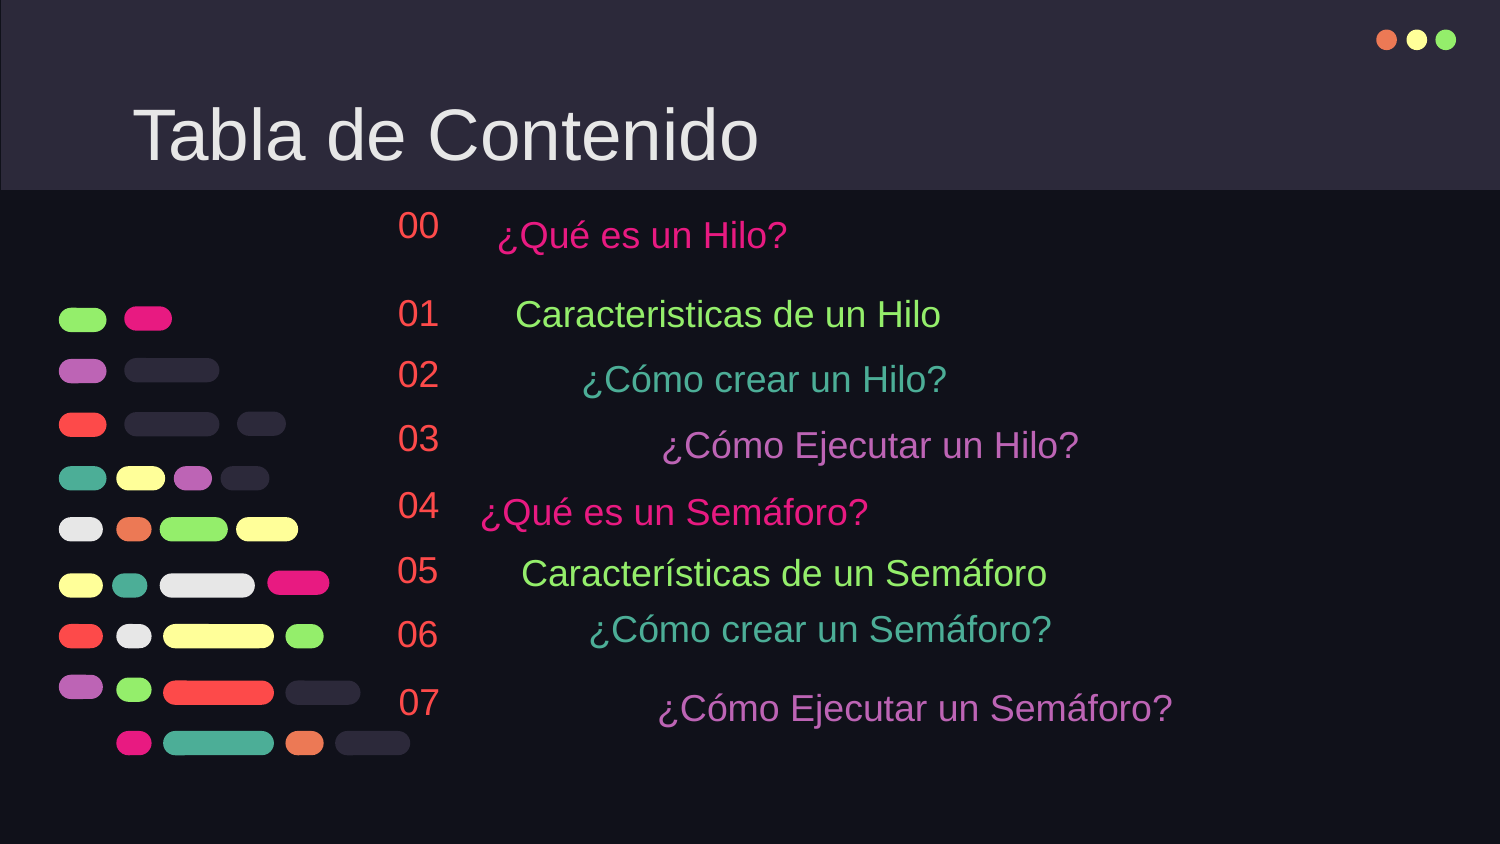

# Tabla de Contenido
00
¿Qué es un Hilo?
Caracteristicas de un Hilo
01

¿Cómo crear un Hilo?
02
¿Cómo Ejecutar un Hilo?
03
¿Qué es un Semáforo?
04
Características de un Semáforo
05
¿Cómo crear un Semáforo?
06
¿Cómo Ejecutar un Semáforo?
07